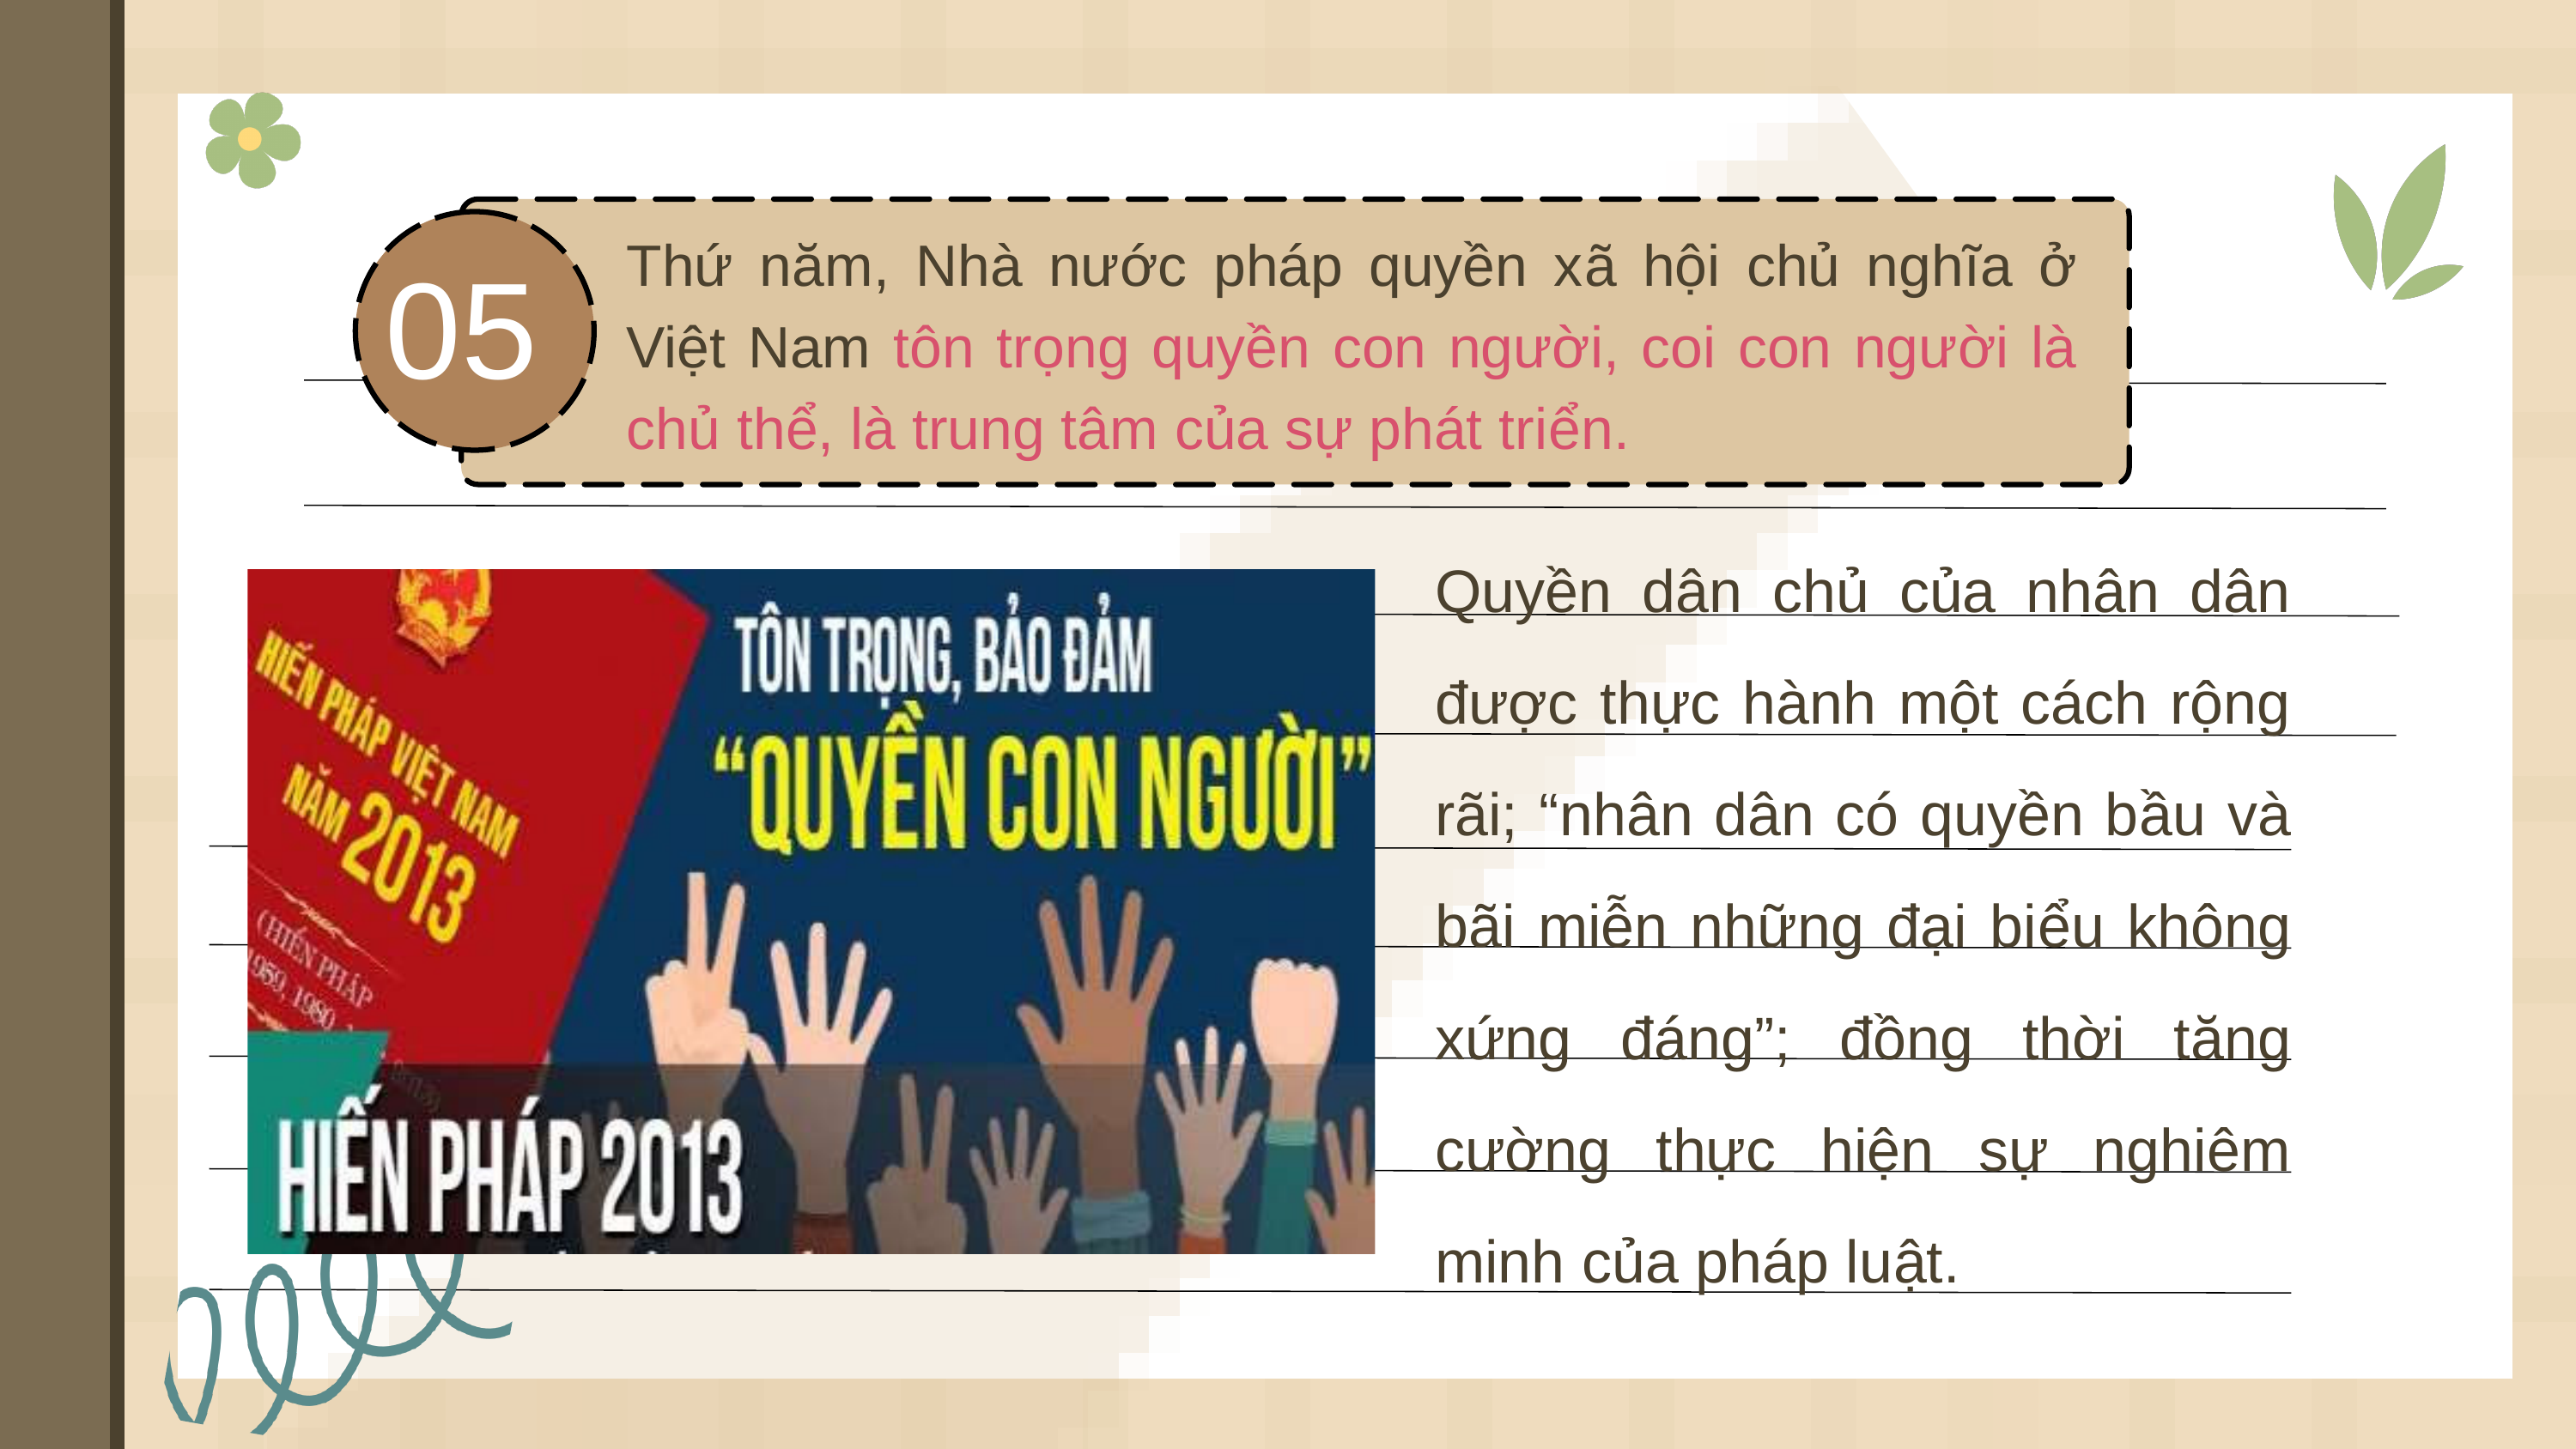

Thứ năm, Nhà nước pháp quyền xã hội chủ nghĩa ở Việt Nam tôn trọng quyền con người, coi con người là chủ thể, là trung tâm của sự phát triển.

05

Task Name

Quyền dân chủ của nhân dân được thực hành một cách rộng rãi; “nhân dân có quyền bầu và bãi miễn những đại biểu không xứng đáng”; đồng thời tăng cường thực hiện sự nghiêm minh của pháp luật.